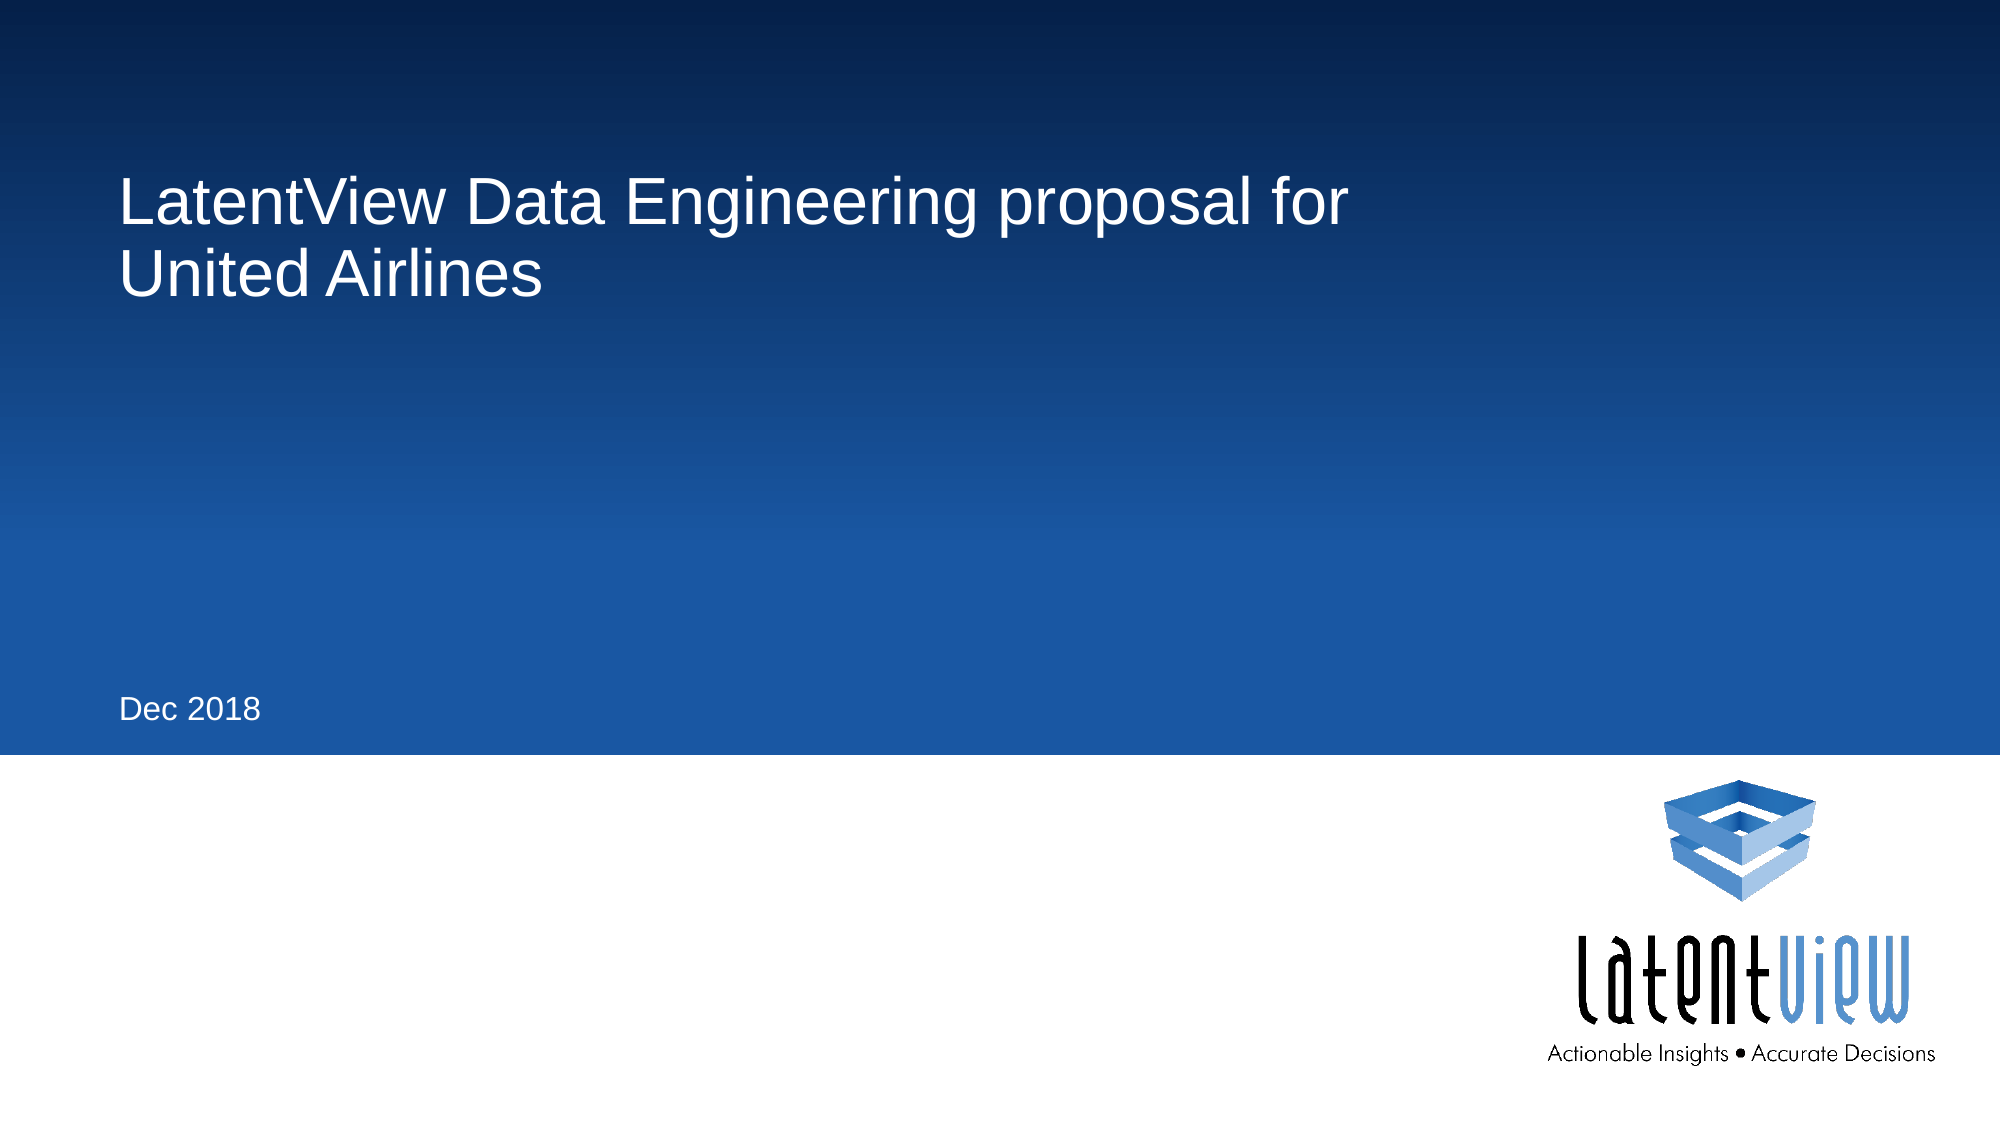

# LatentView Data Engineering proposal for United Airlines
Dec 2018